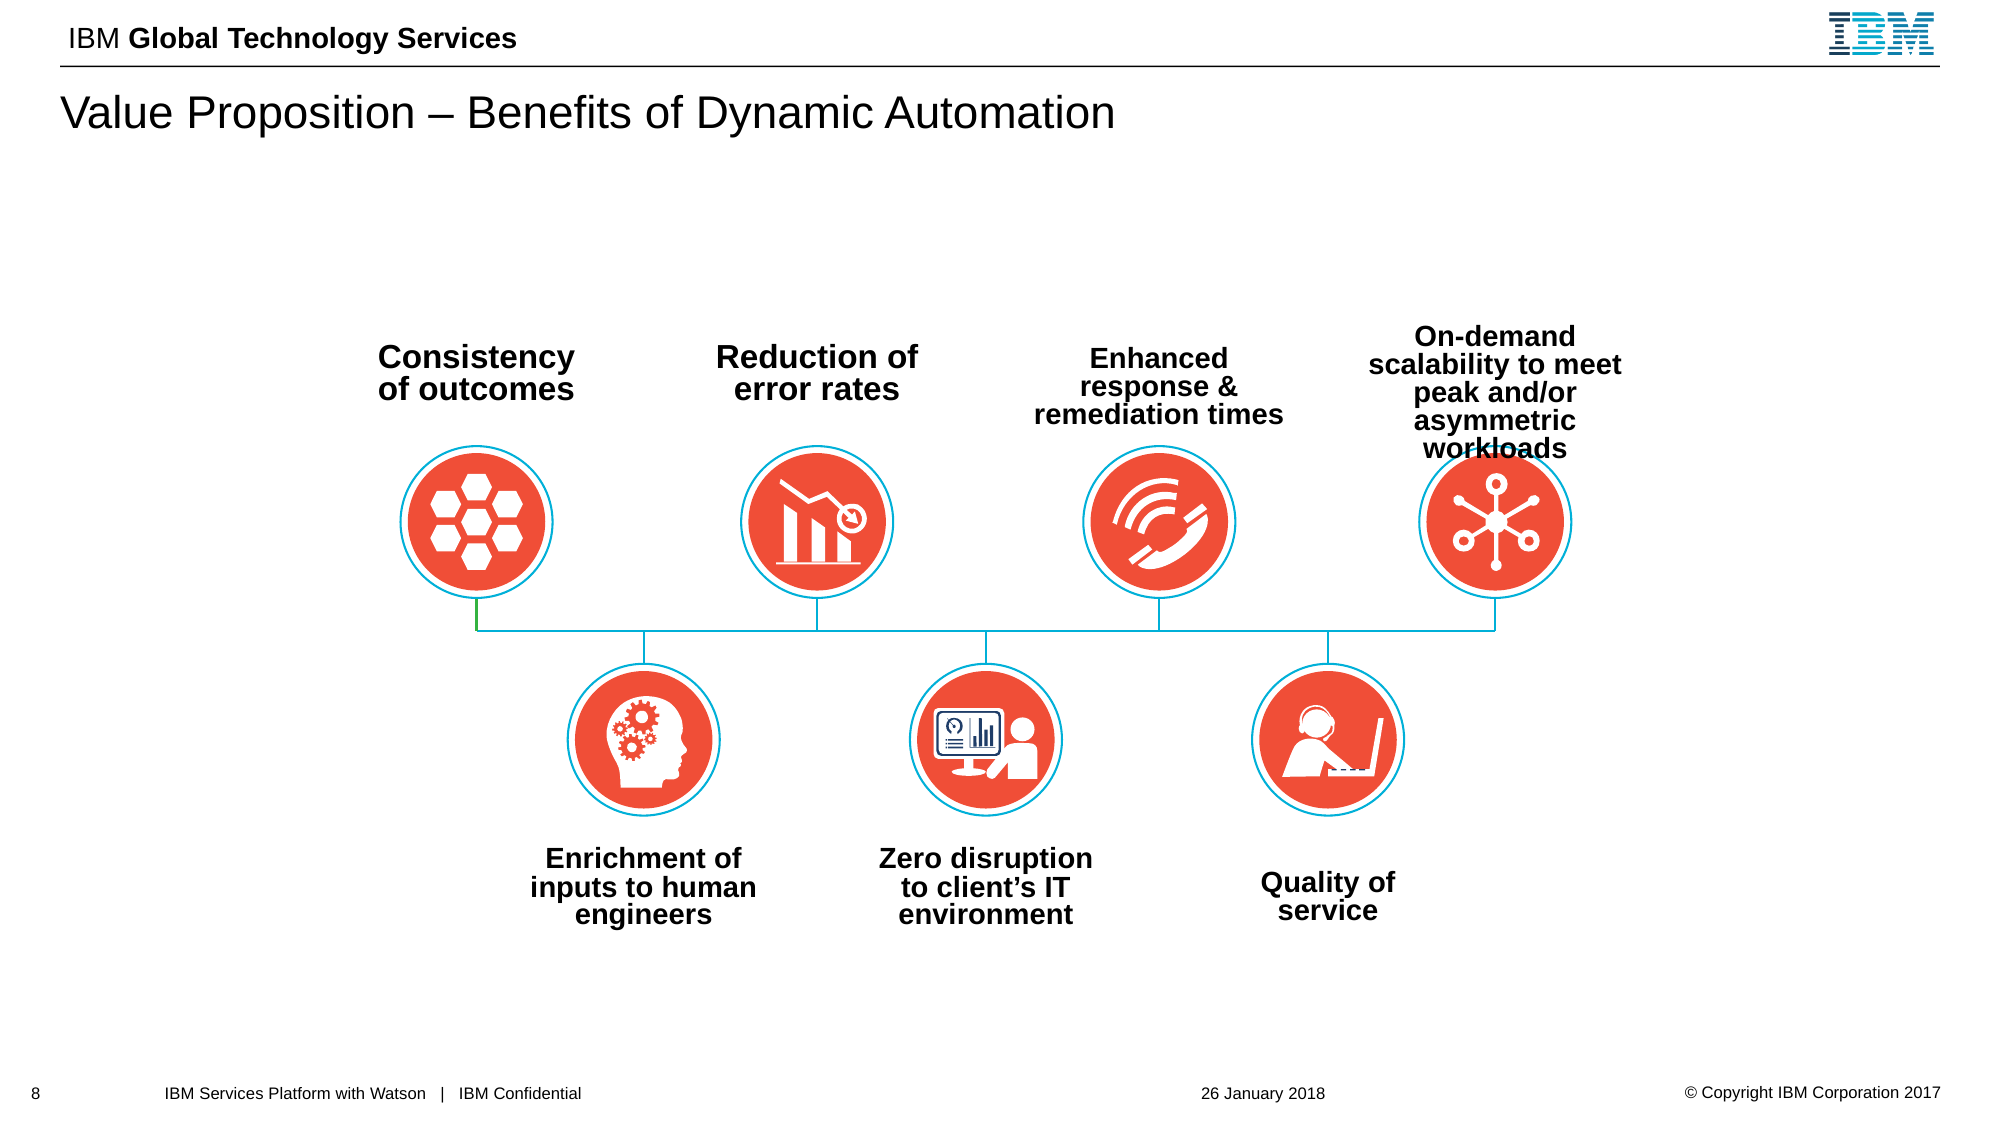

# Value Proposition – Benefits of Dynamic Automation
On-demand scalability to meet peak and/or asymmetric workloads
Consistency of outcomes
Reduction of error rates
Enhanced response & remediation times

Enrichment of inputs to human engineers
Zero disruption to client’s IT environment
Quality of service

8
IBM Services Platform with Watson   |   IBM Confidential
26 January 2018